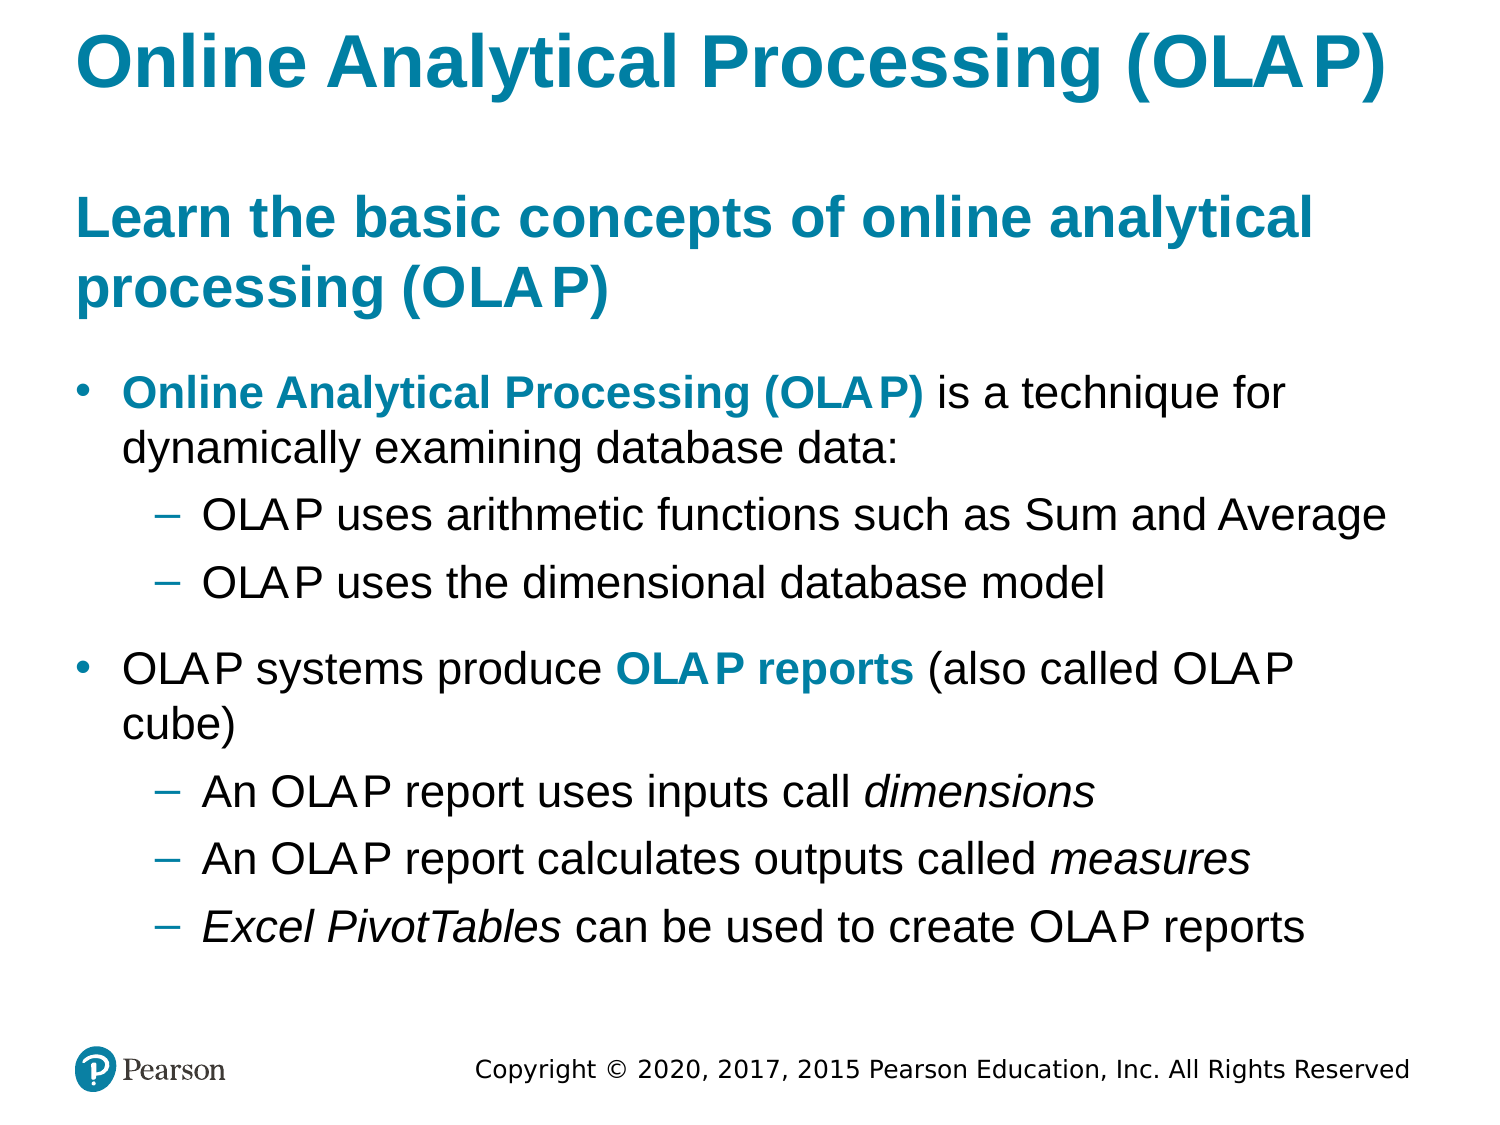

# Online Analytical Processing (O L A P)
Learn the basic concepts of online analytical processing (O L A P)
Online Analytical Processing (O L A P) is a technique for dynamically examining database data:
O L A P uses arithmetic functions such as Sum and Average
O L A P uses the dimensional database model
O L A P systems produce O L A P reports (also called O L A P cube)
An O L A P report uses inputs call dimensions
An O L A P report calculates outputs called measures
Excel PivotTables can be used to create O L A P reports